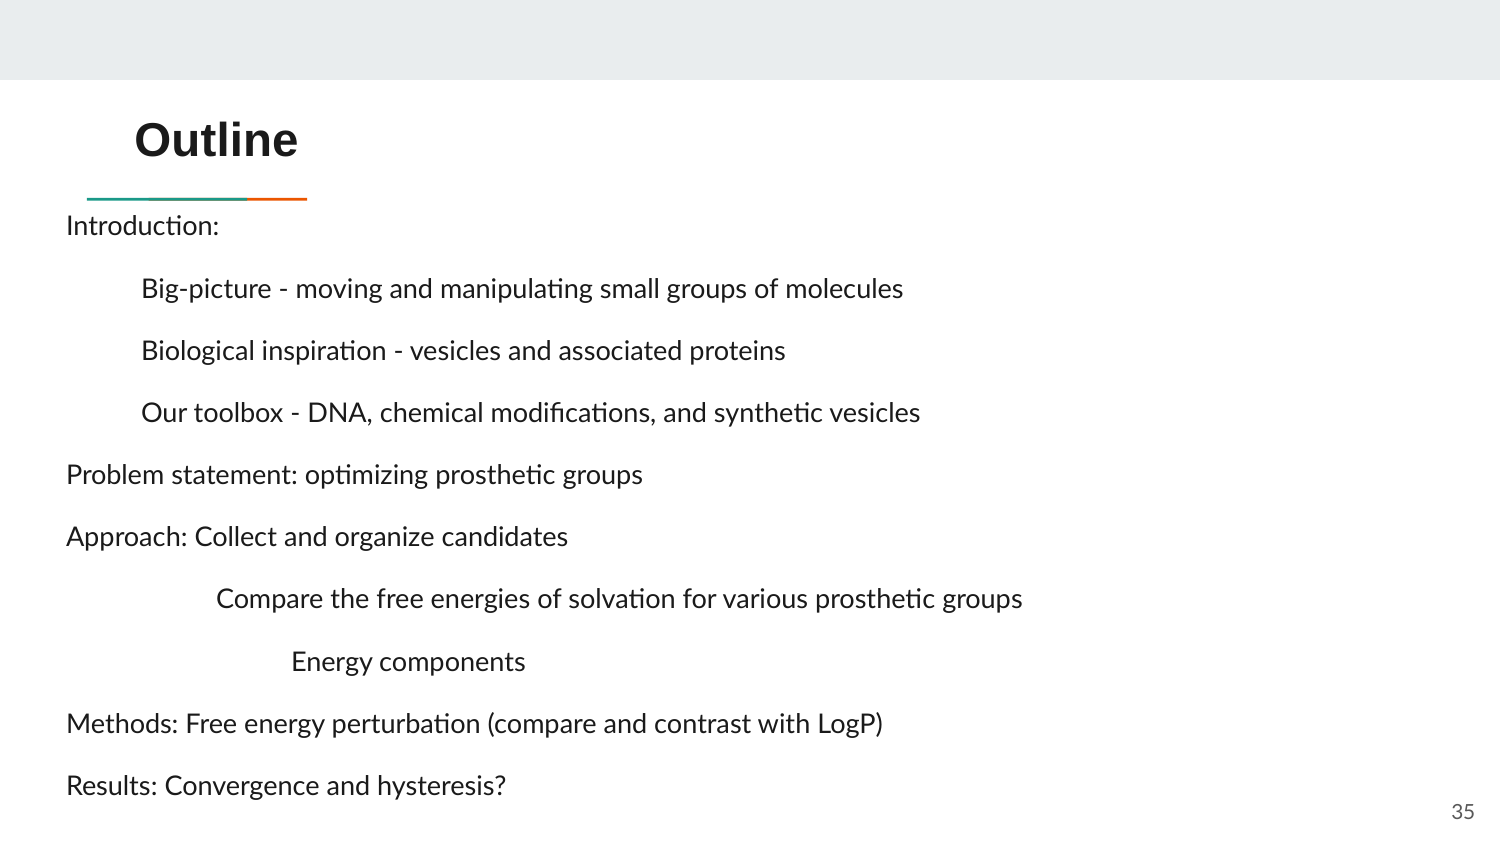

# Outline
Introduction:
Big-picture - moving and manipulating small groups of molecules
Biological inspiration - vesicles and associated proteins
Our toolbox - DNA, chemical modifications, and synthetic vesicles
Problem statement: optimizing prosthetic groups
Approach: Collect and organize candidates
Compare the free energies of solvation for various prosthetic groups
	Energy components
Methods: Free energy perturbation (compare and contrast with LogP)
Results: Convergence and hysteresis?
35